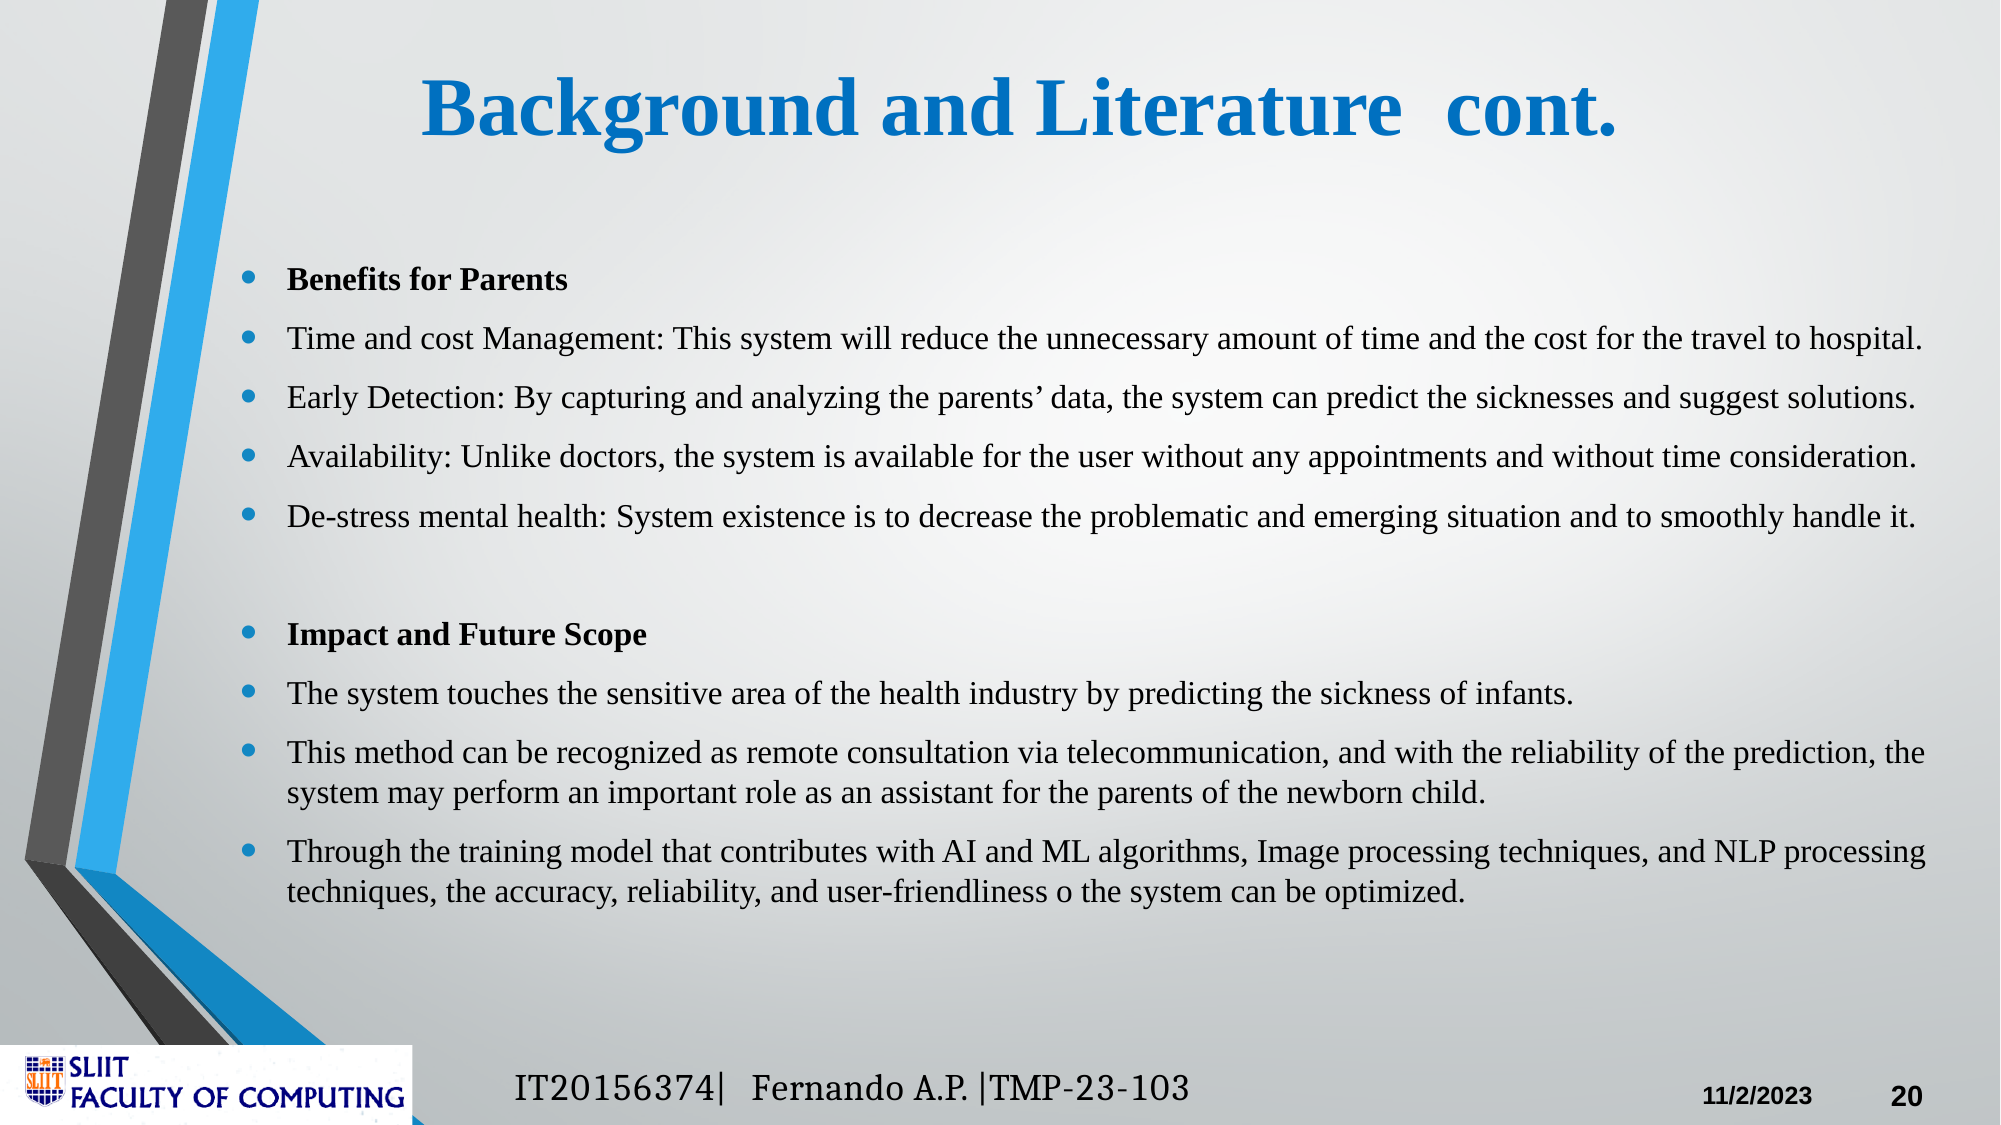

# Background and Literature  cont.
Benefits for Parents
Time and cost Management: This system will reduce the unnecessary amount of time and the cost for the travel to hospital.
Early Detection: By capturing and analyzing the parents’ data, the system can predict the sicknesses and suggest solutions.
Availability: Unlike doctors, the system is available for the user without any appointments and without time consideration.
De-stress mental health: System existence is to decrease the problematic and emerging situation and to smoothly handle it.

Impact and Future Scope
The system touches the sensitive area of the health industry by predicting the sickness of infants.
This method can be recognized as remote consultation via telecommunication, and with the reliability of the prediction, the system may perform an important role as an assistant for the parents of the newborn child.
Through the training model that contributes with AI and ML algorithms, Image processing techniques, and NLP processing techniques, the accuracy, reliability, and user-friendliness o the system can be optimized.

IT20156374|   Fernando A.P. |TMP-23-103